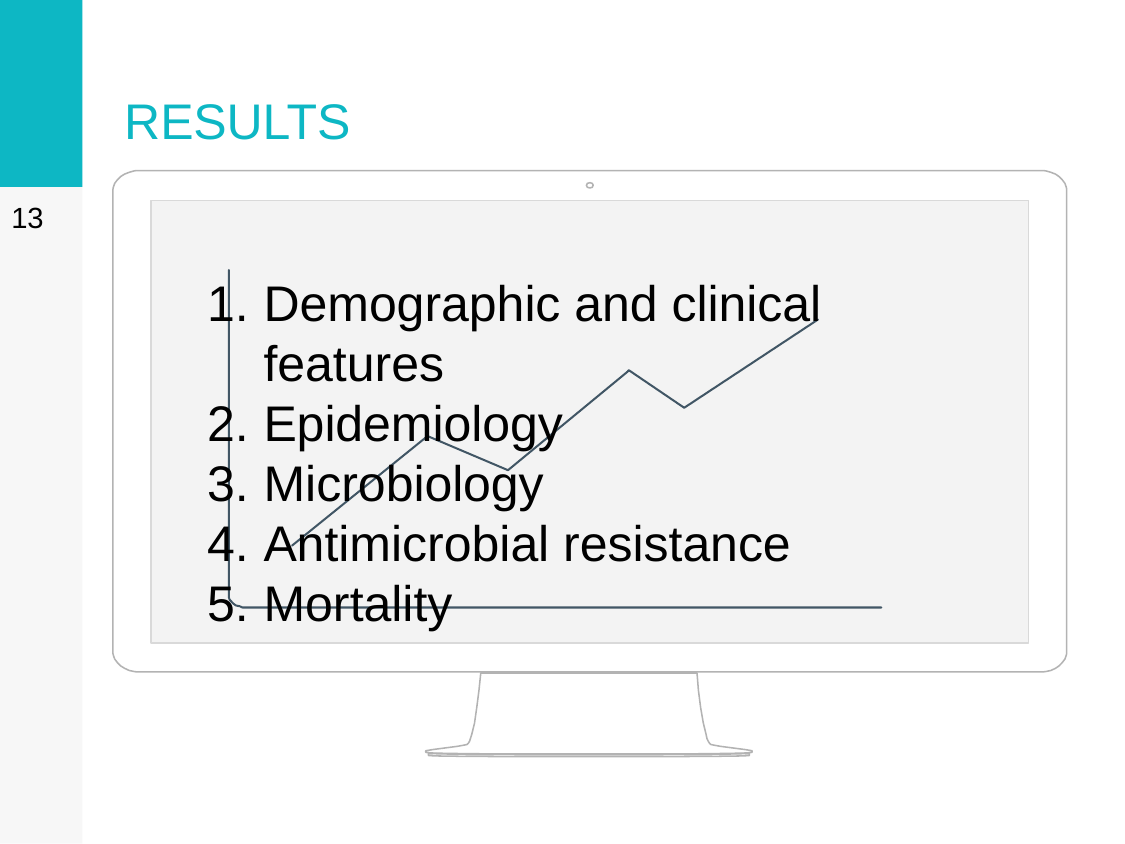

13

# RESULTS

Demographic and clinical features
Epidemiology
Microbiology
Antimicrobial resistance
Mortality